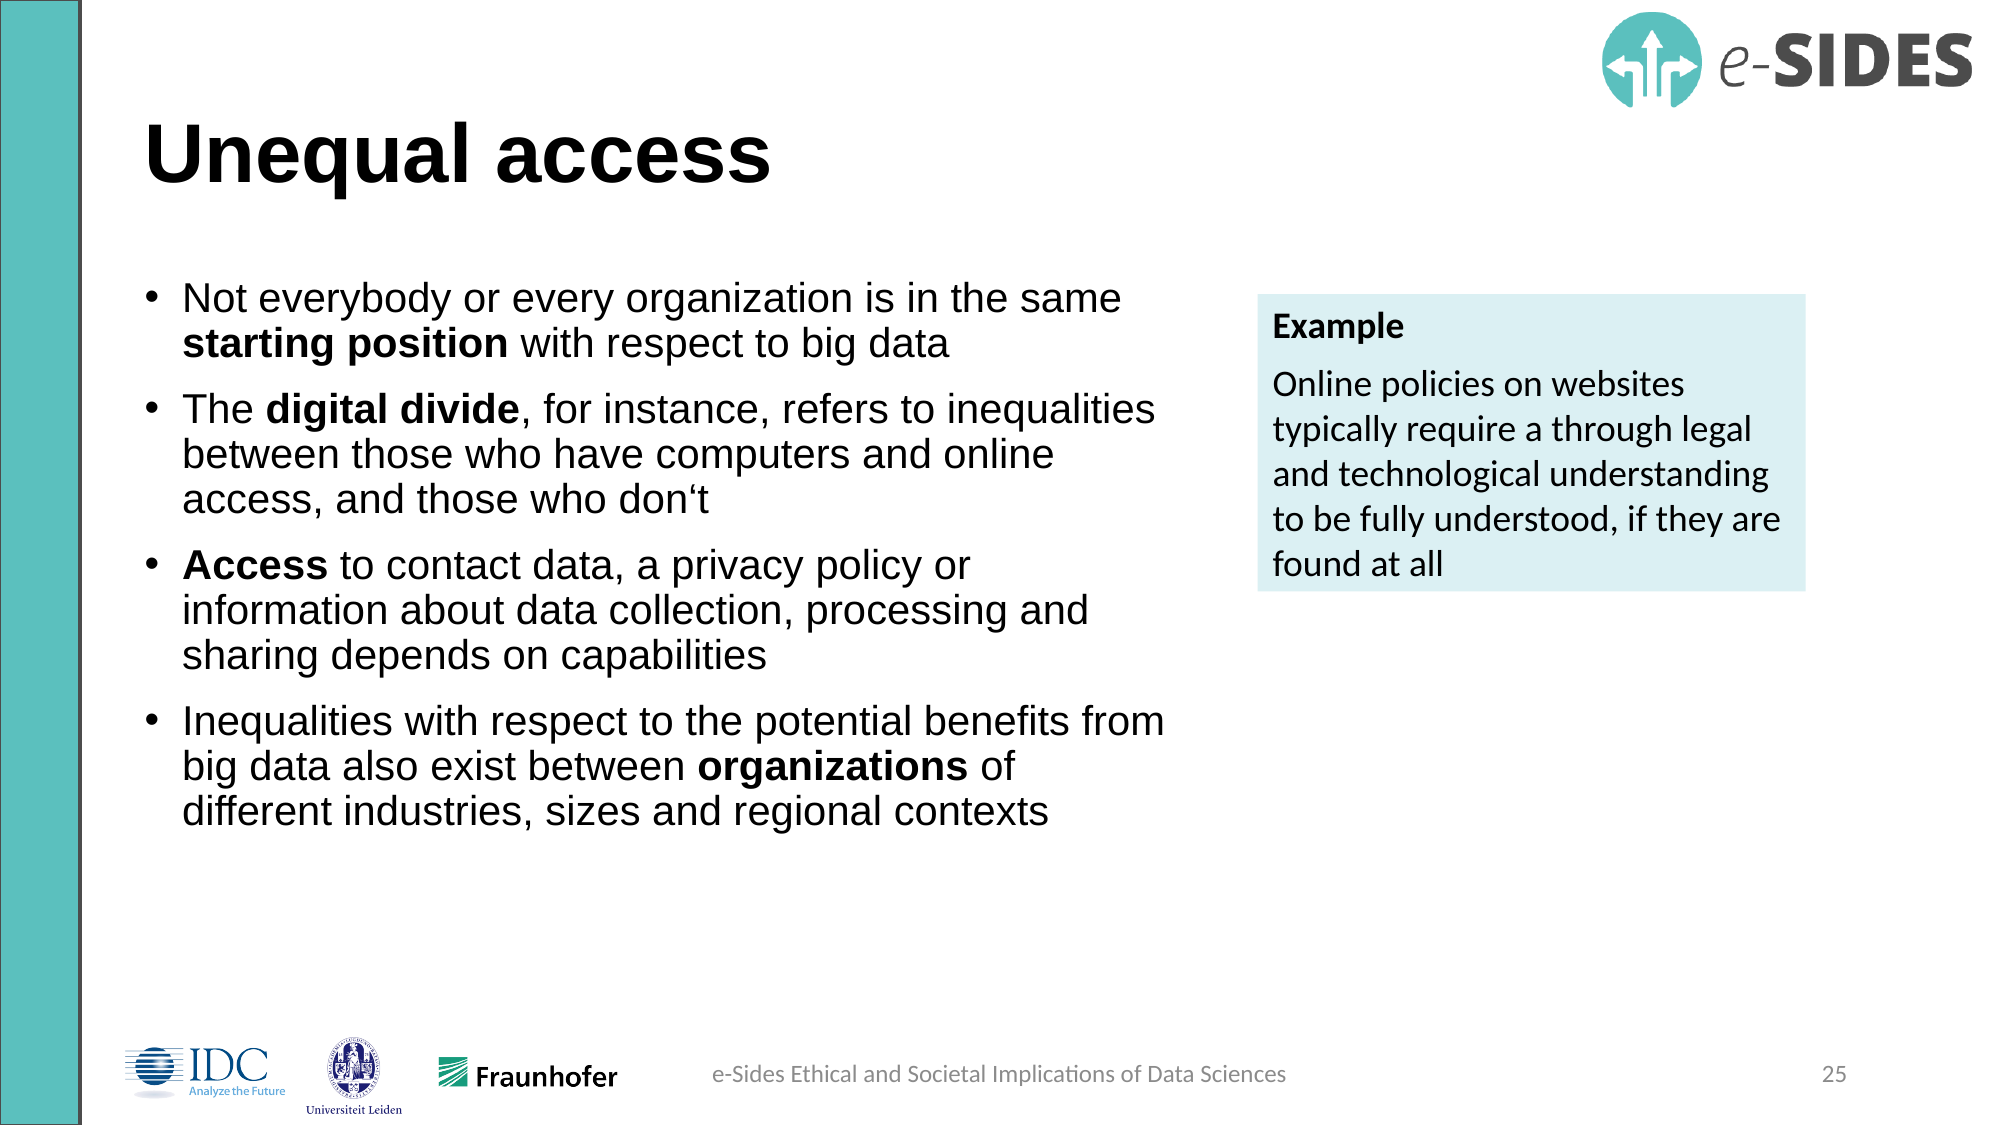

Unequal access
Not everybody or every organization is in the same starting position with respect to big data
The digital divide, for instance, refers to inequalities between those who have computers and online access, and those who don‘t
Access to contact data, a privacy policy or information about data collection, processing and sharing depends on capabilities
Inequalities with respect to the potential benefits from big data also exist between organizations of different industries, sizes and regional contexts
Example
Online policies on websites  typically require a through legal and technological understanding to be fully understood, if they are found at all
e-Sides Ethical and Societal Implications of Data Sciences
25